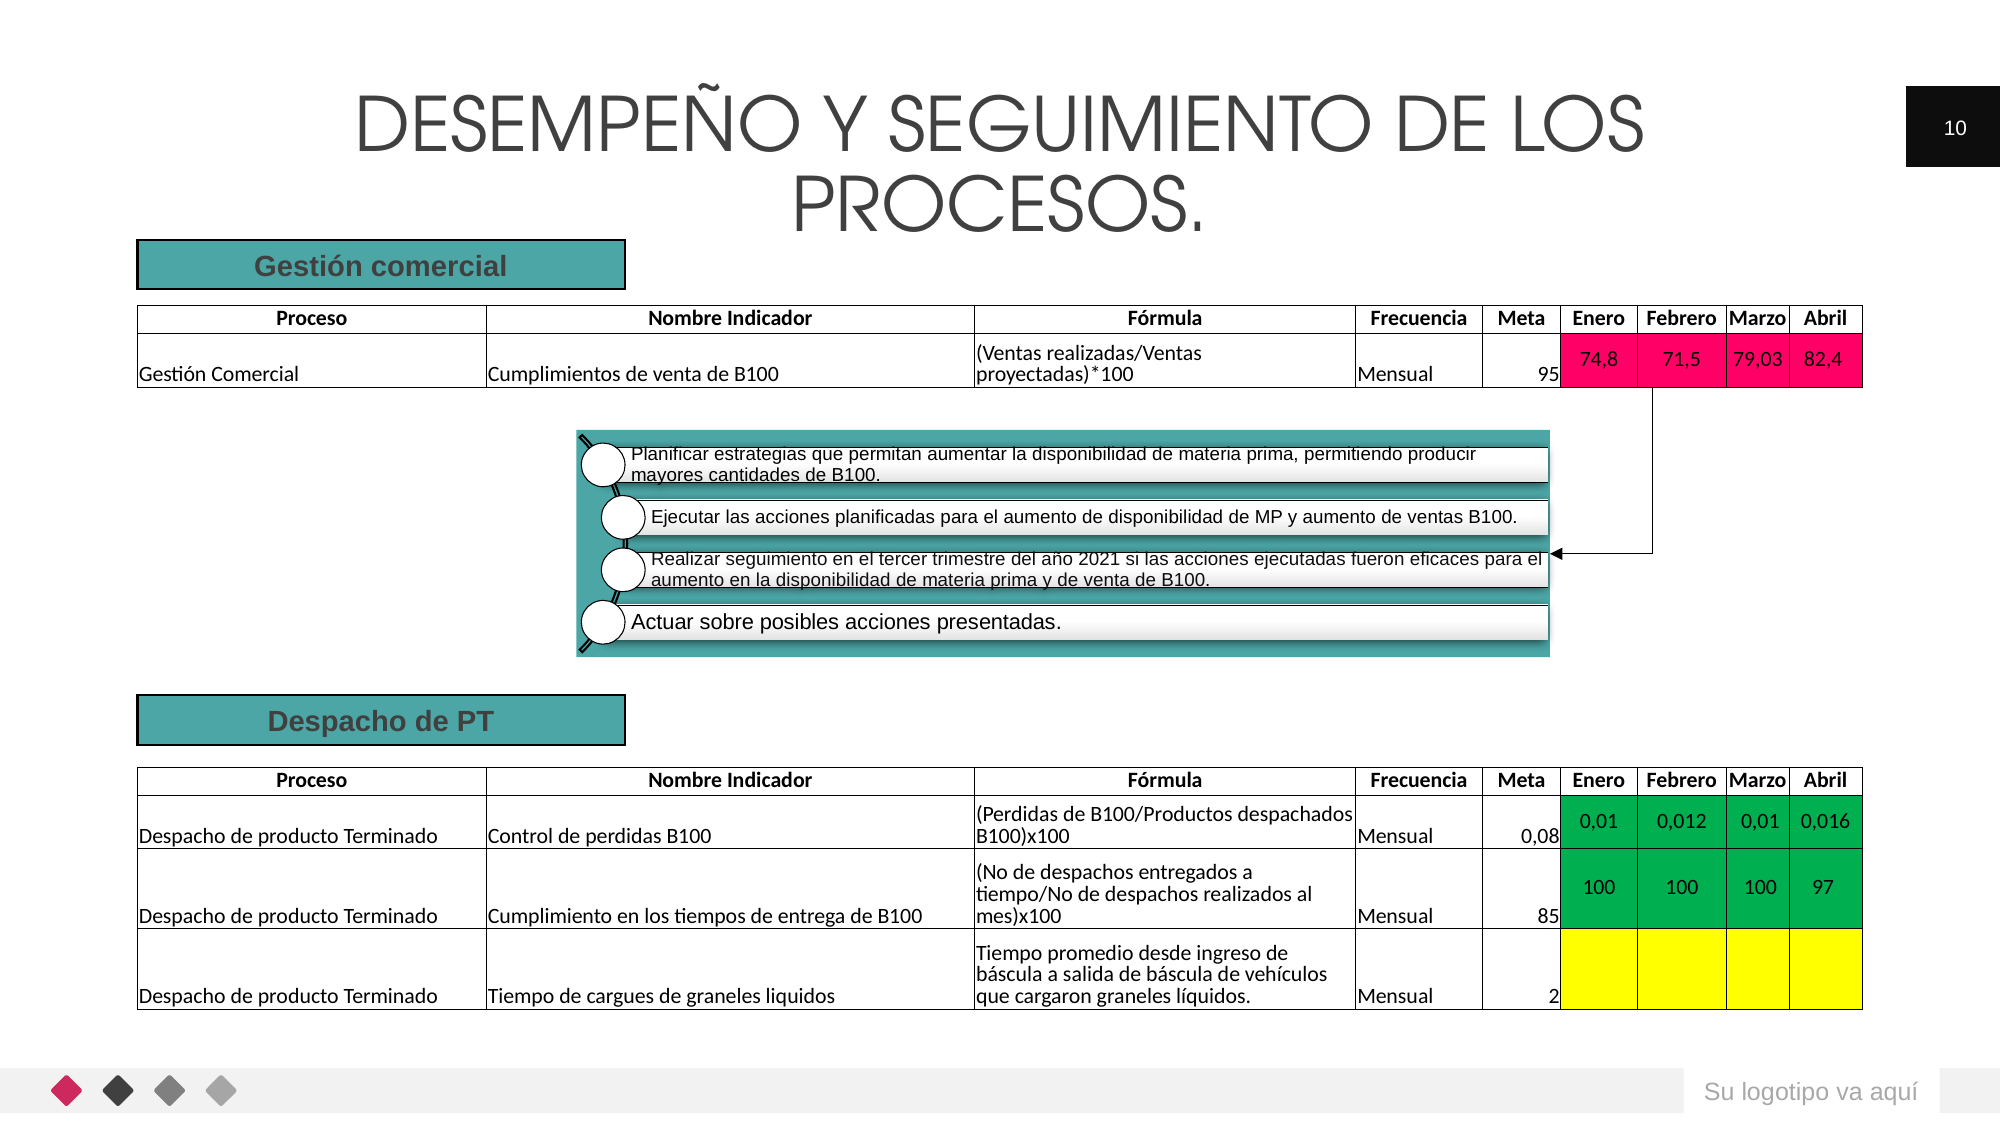

# Desempeño y seguimiento de los procesos.
10
Gestión comercial
| Proceso | Nombre Indicador | Fórmula | Frecuencia | Meta | Enero | Febrero | Marzo | Abril |
| --- | --- | --- | --- | --- | --- | --- | --- | --- |
| Gestión Comercial | Cumplimientos de venta de B100 | (Ventas realizadas/Ventas proyectadas)\*100 | Mensual | 95 | 74,8 | 71,5 | 79,03 | 82,4 |
Planificar estrategias que permitan aumentar la disponibilidad de materia prima, permitiendo producir mayores cantidades de B100.
Ejecutar las acciones planificadas para el aumento de disponibilidad de MP y aumento de ventas B100.
Realizar seguimiento en el tercer trimestre del año 2021 si las acciones ejecutadas fueron eficaces para el aumento en la disponibilidad de materia prima y de venta de B100.
Actuar sobre posibles acciones presentadas.
Despacho de PT
| Proceso | Nombre Indicador | Fórmula | Frecuencia | Meta | Enero | Febrero | Marzo | Abril |
| --- | --- | --- | --- | --- | --- | --- | --- | --- |
| Despacho de producto Terminado | Control de perdidas B100 | (Perdidas de B100/Productos despachados B100)x100 | Mensual | 0,08 | 0,01 | 0,012 | 0,01 | 0,016 |
| Despacho de producto Terminado | Cumplimiento en los tiempos de entrega de B100 | (No de despachos entregados a tiempo/No de despachos realizados al mes)x100 | Mensual | 85 | 100 | 100 | 100 | 97 |
| Despacho de producto Terminado | Tiempo de cargues de graneles liquidos | Tiempo promedio desde ingreso de báscula a salida de báscula de vehículos que cargaron graneles líquidos. | Mensual | 2 |  |  |  |  |
Su logotipo va aquí